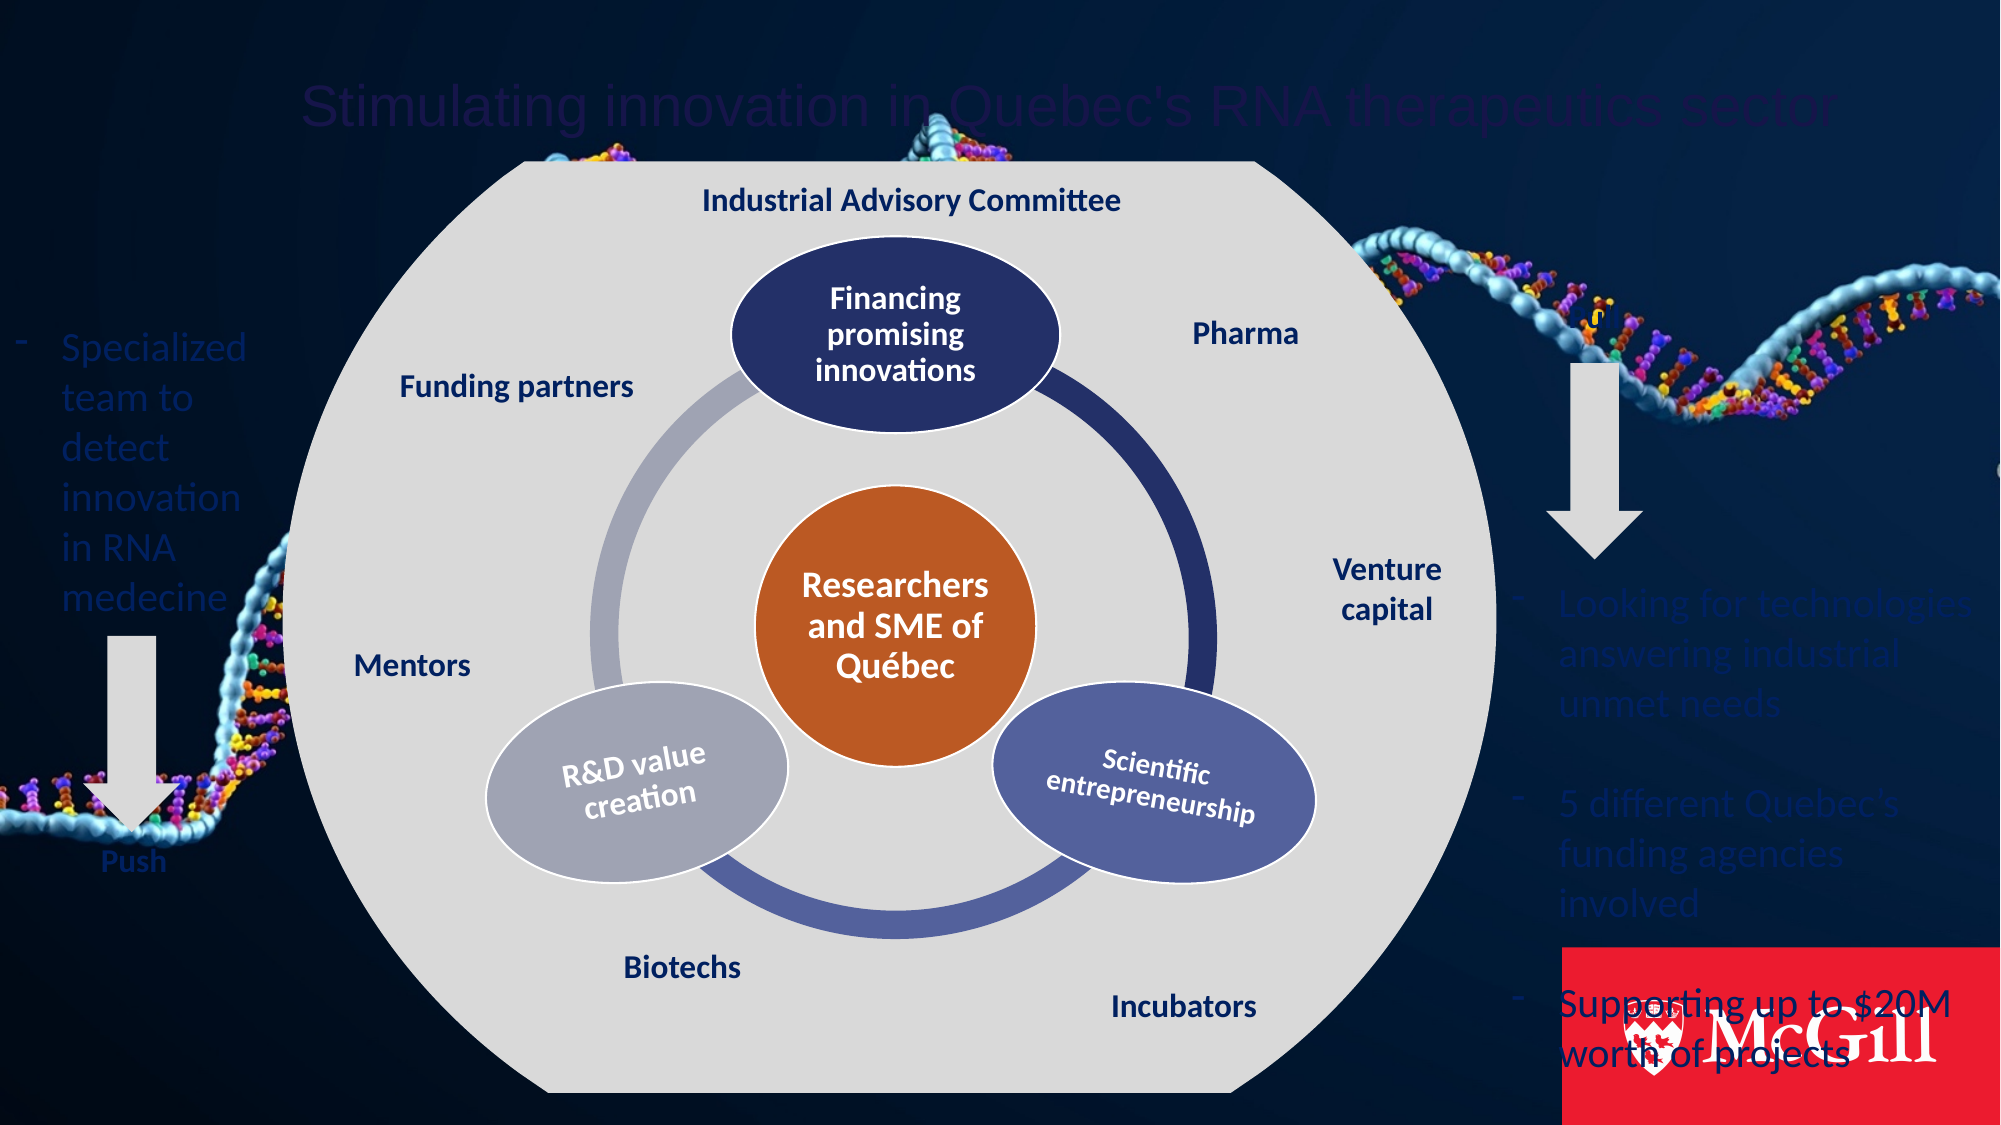

Stimulating innovation in Quebec's RNA therapeutics sector

Industrial Advisory Committee

Financing promising innovations

Researchers and SME of Québec

Scientific entrepreneurship

R&D value creation

Pull
Pharma
Specialized team to detect innovation in RNA medecine
Funding partners

Venture capital
Looking for technologies answering industrial unmet needs

5 different Quebec’s funding agencies involved

Supporting up to $20M worth of projects

Mentors
Push
Biotechs
Incubators